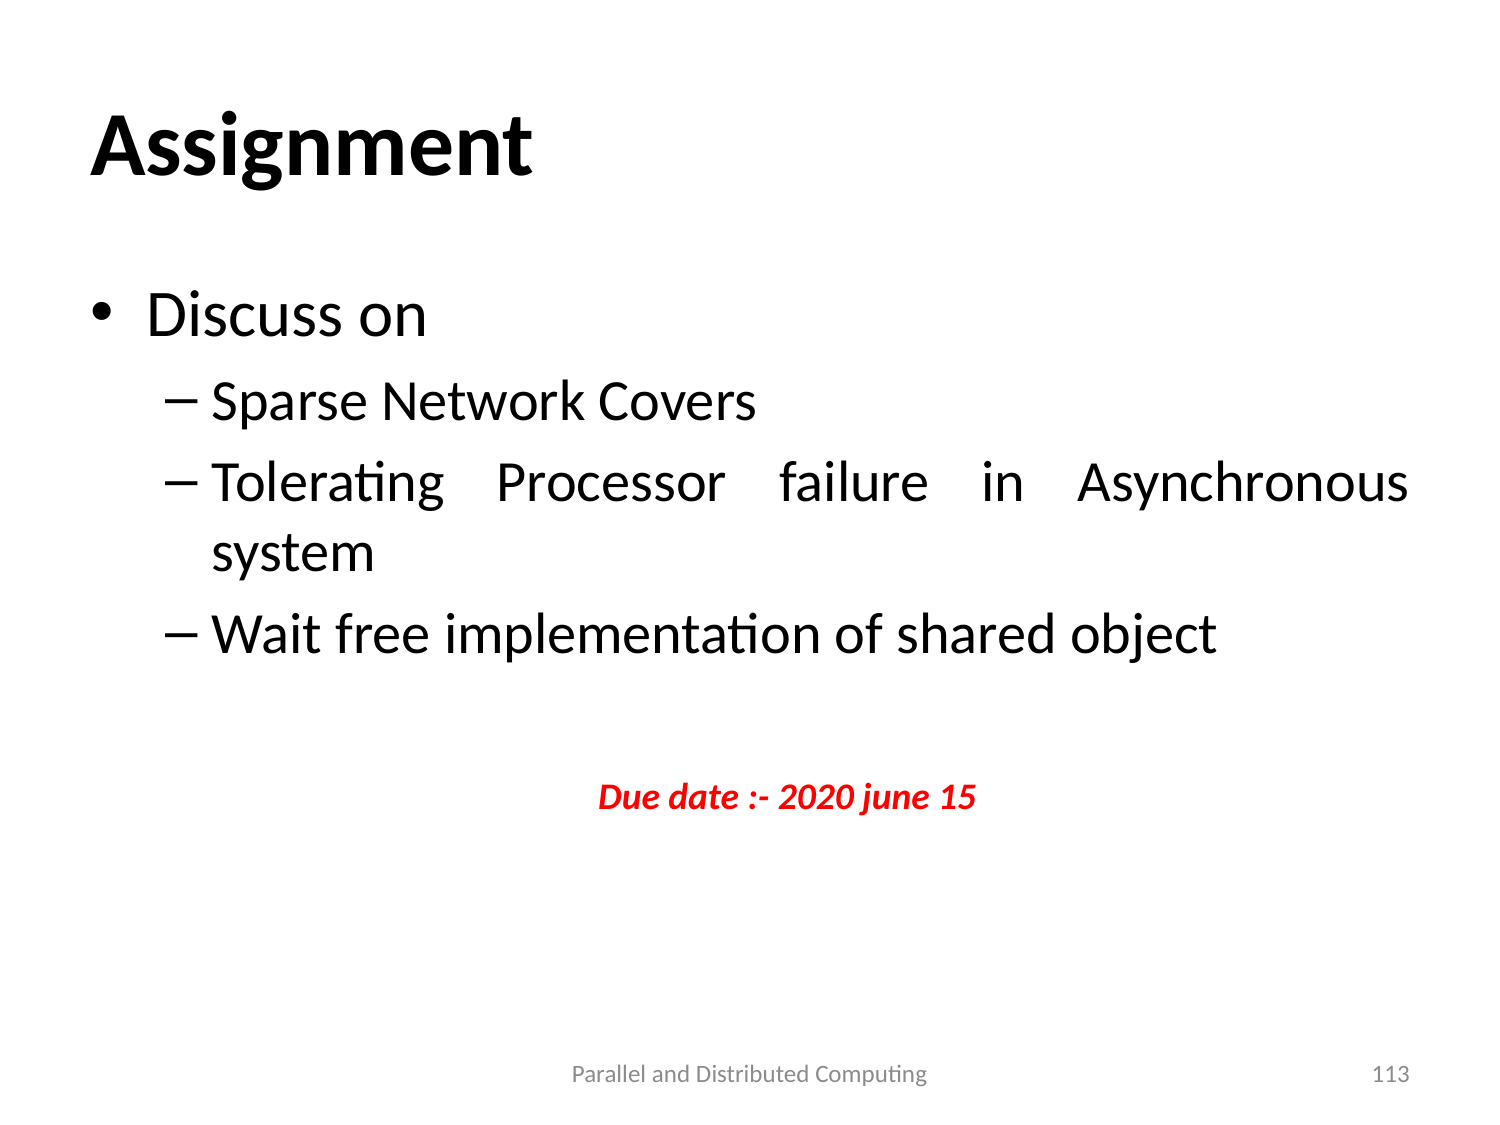

# Assignment
Discuss on
Sparse Network Covers
Tolerating Processor failure in Asynchronous system
Wait free implementation of shared object

Due date :- 2020 june 15
Parallel and Distributed Computing
113